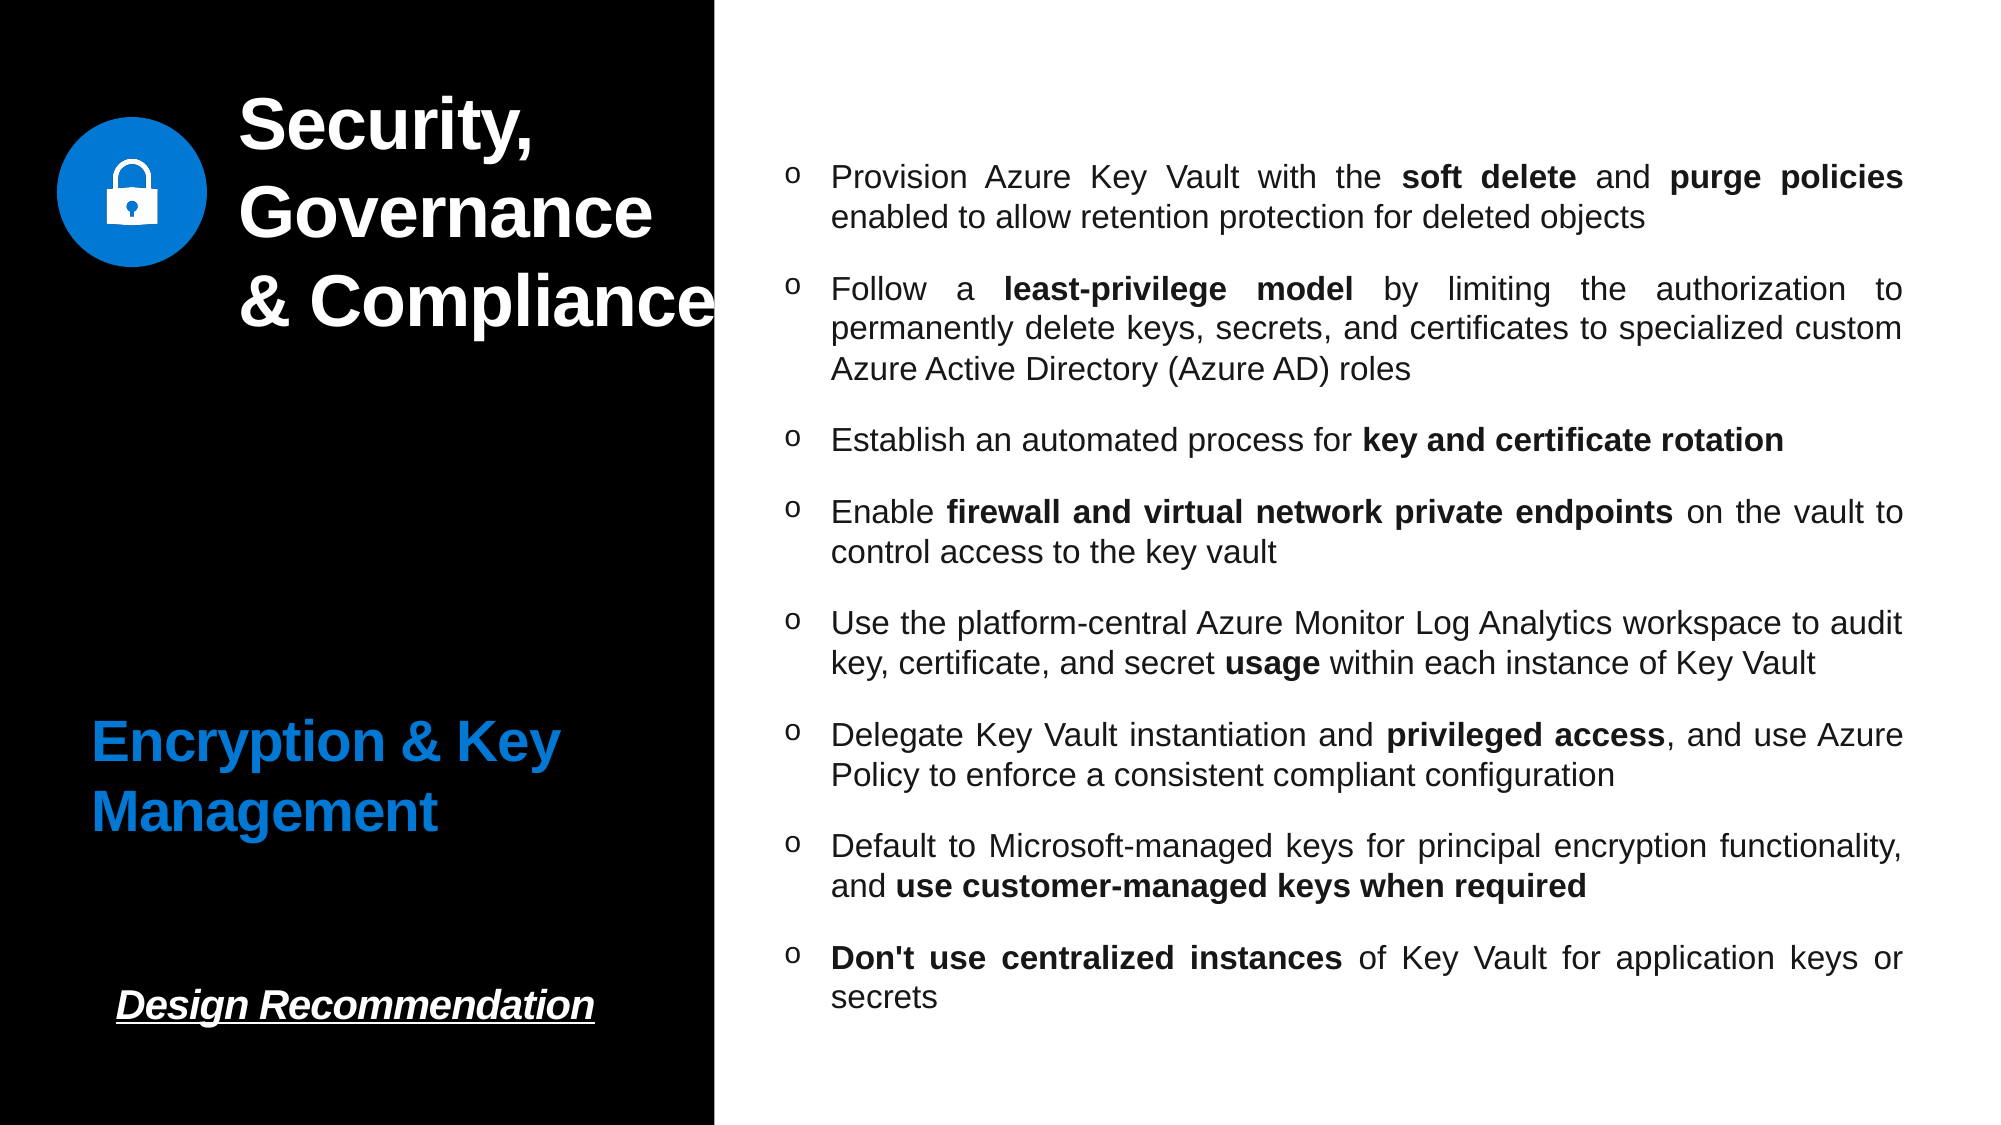

Security, Governance & Compliance

Provision Azure Key Vault with the soft delete and purge policies enabled to allow retention protection for deleted objects
Follow a least-privilege model by limiting the authorization to permanently delete keys, secrets, and certificates to specialized custom Azure Active Directory (Azure AD) roles
Establish an automated process for key and certificate rotation
Enable firewall and virtual network private endpoints on the vault to control access to the key vault
Use the platform-central Azure Monitor Log Analytics workspace to audit key, certificate, and secret usage within each instance of Key Vault
Delegate Key Vault instantiation and privileged access, and use Azure Policy to enforce a consistent compliant configuration
Default to Microsoft-managed keys for principal encryption functionality, and use customer-managed keys when required
Don't use centralized instances of Key Vault for application keys or secrets

Encryption & Key Management
Design Recommendation